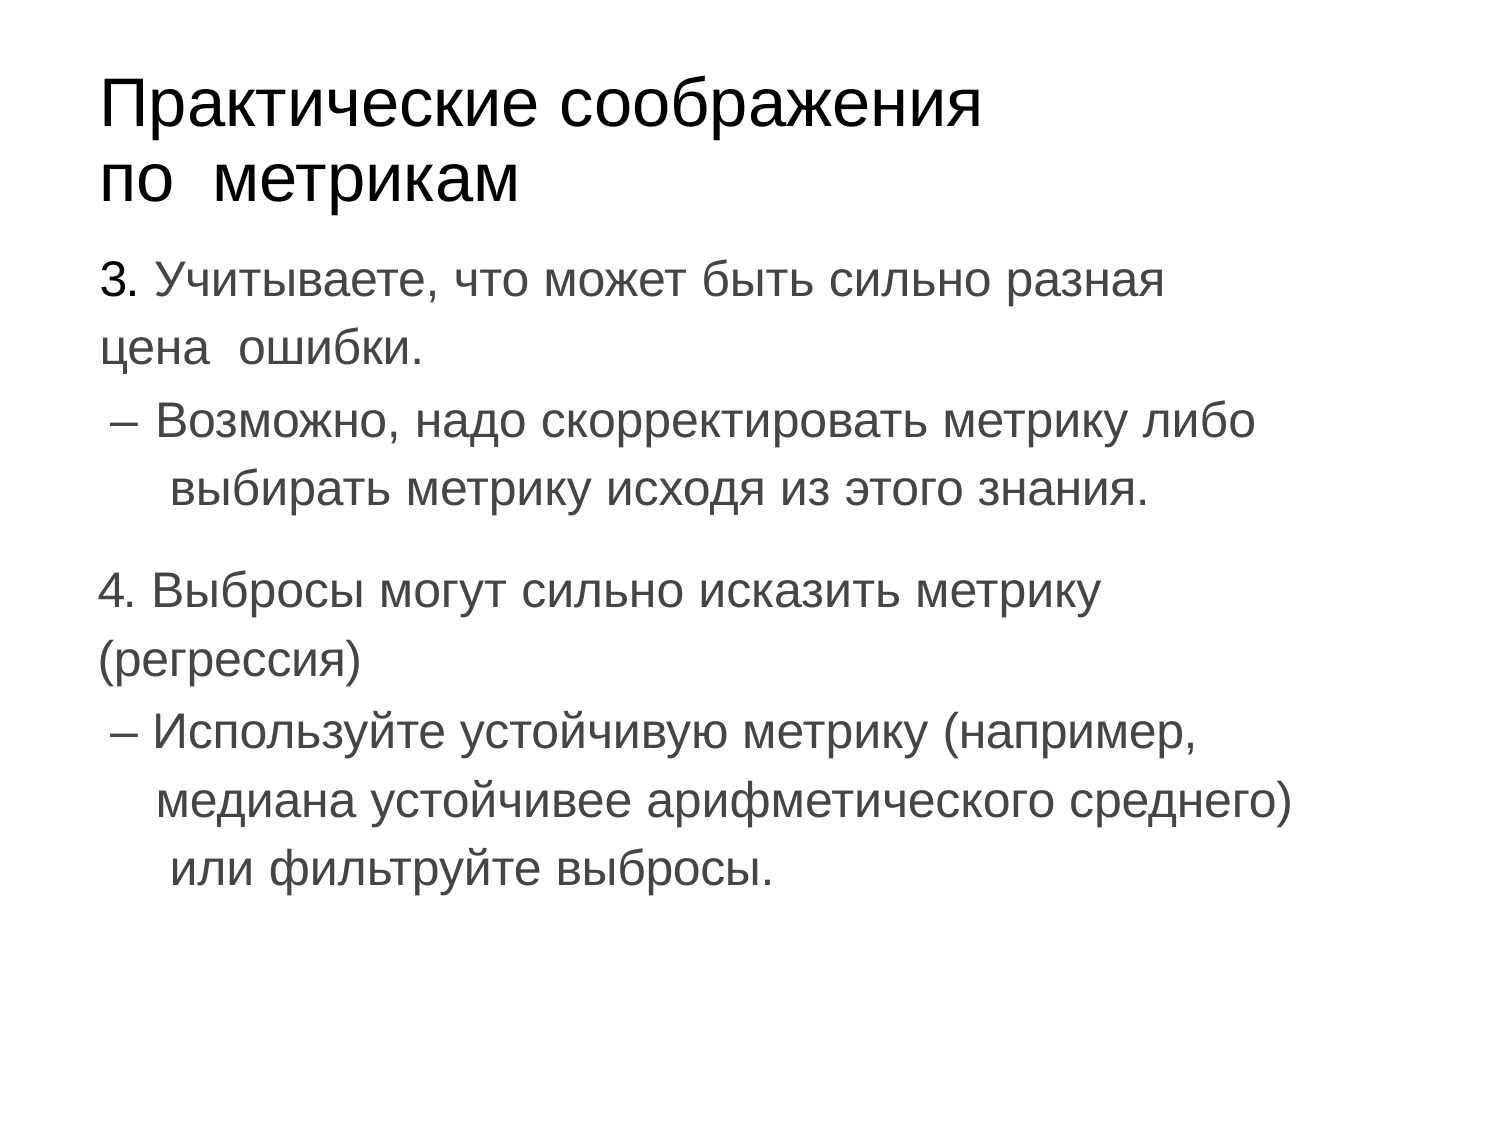

# Практические соображения по  метрикам
3. Учитываете, что может быть сильно разная цена  ошибки.
– Возможно, надо скорректировать метрику либо  выбирать метрику исходя из этого знания.
4. Выбросы могут сильно исказить метрику
(регрессия)
– Используйте устойчивую метрику (например,  медиана устойчивее арифметического среднего)  или фильтруйте выбросы.